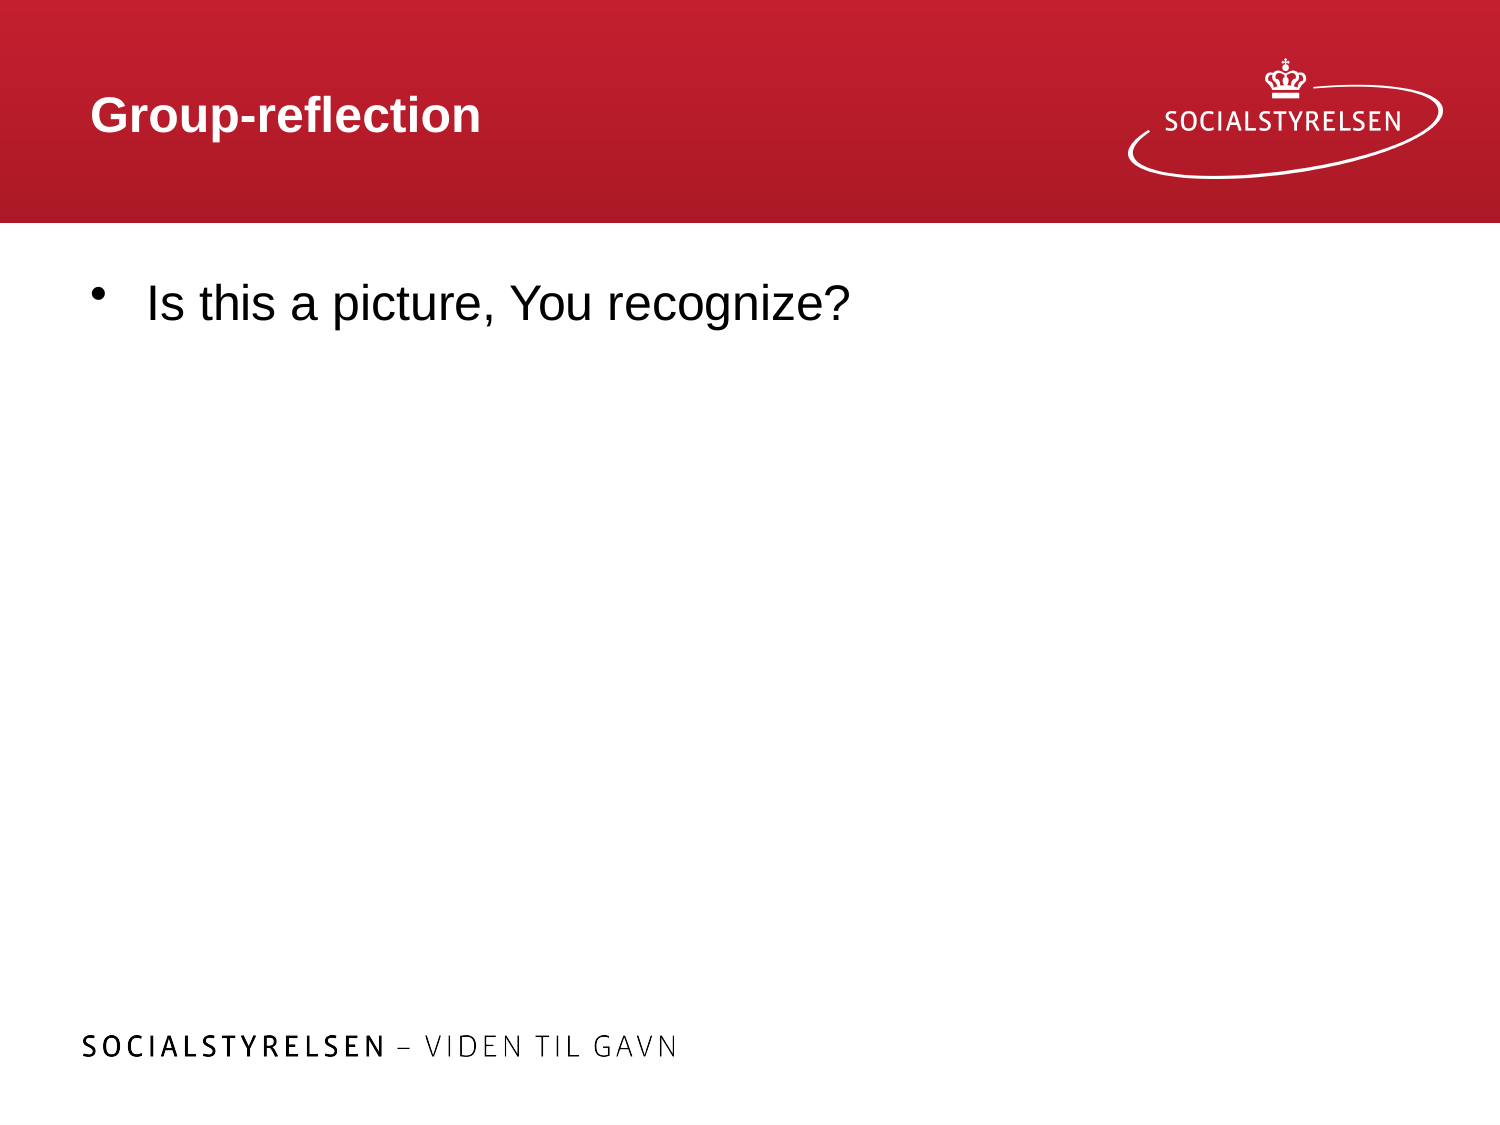

# Group-reflection
Is this a picture, You recognize?